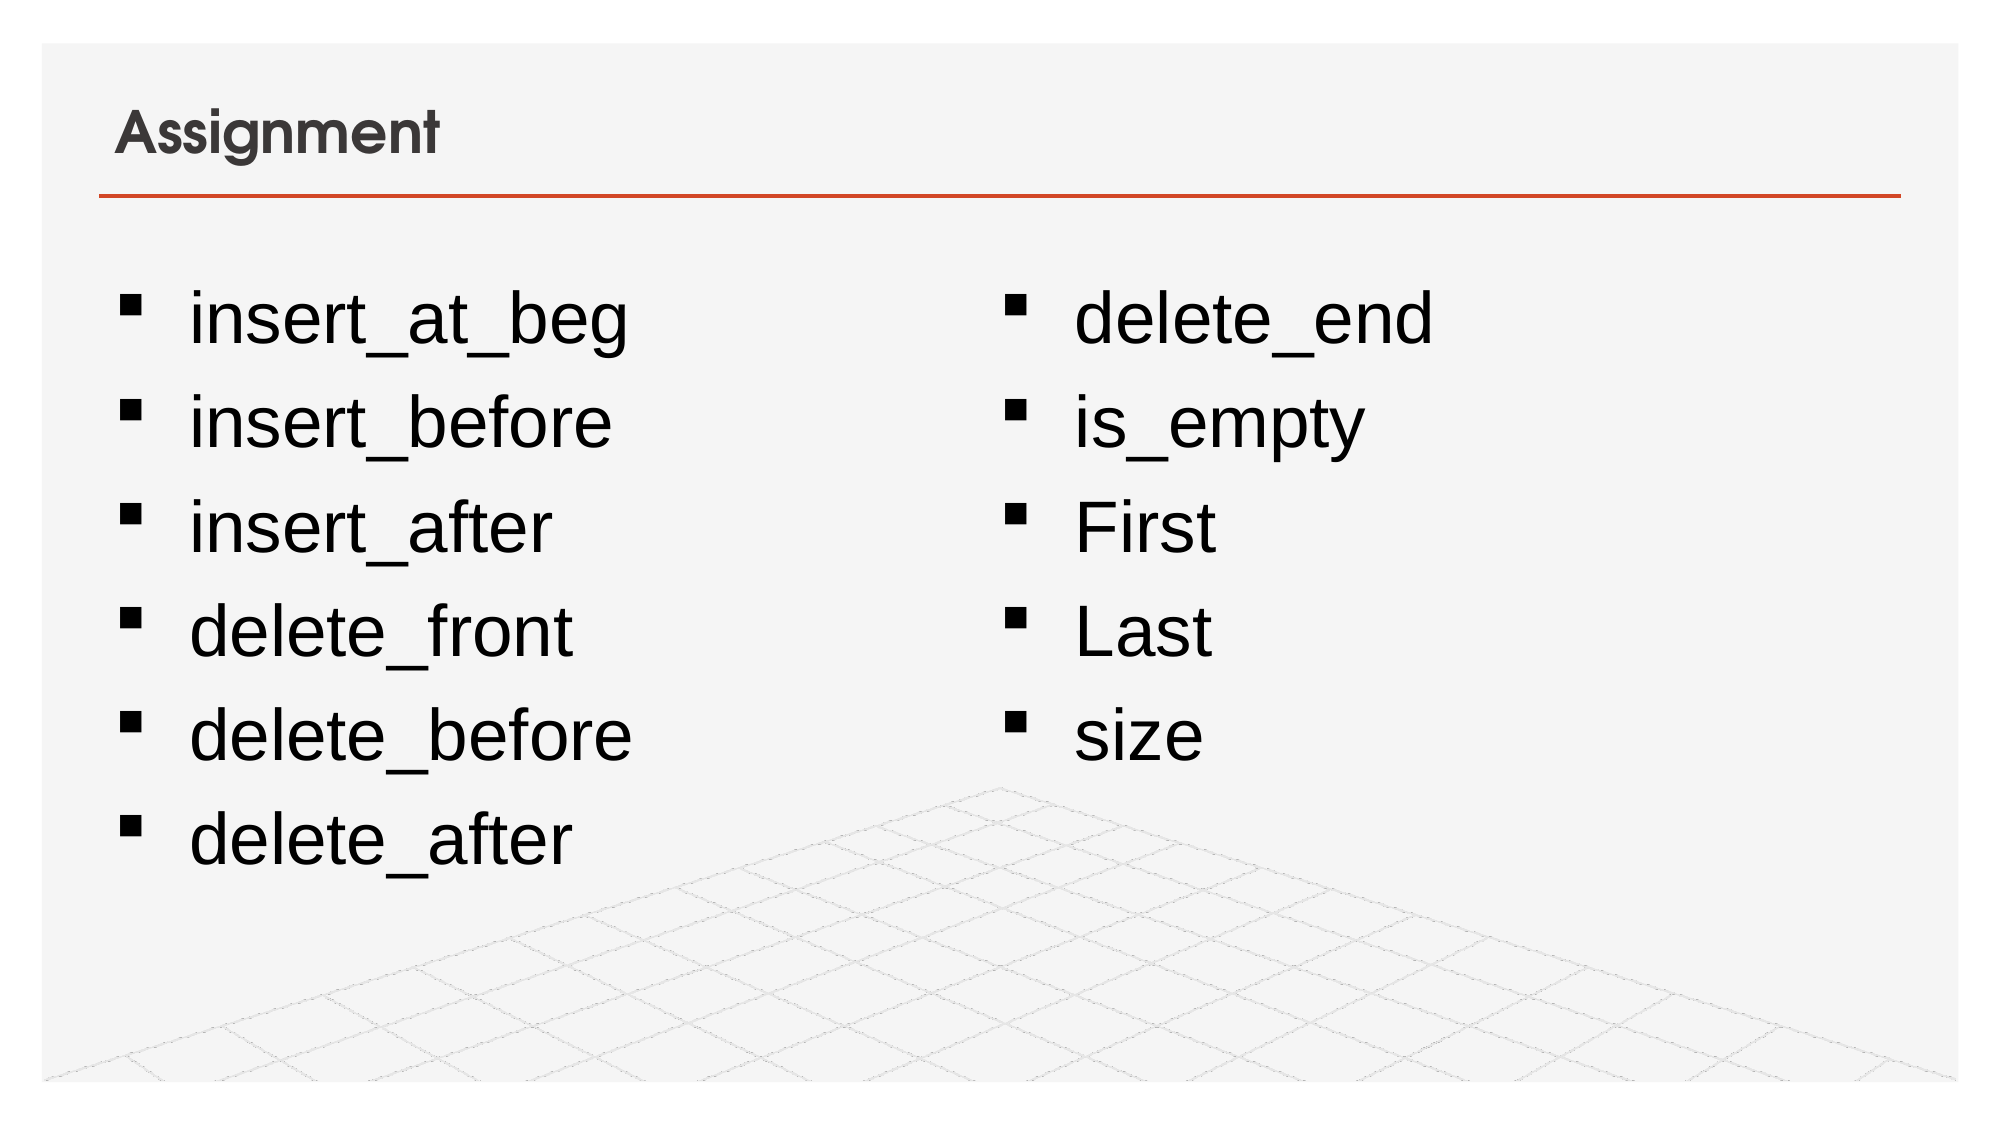

# Assignment
insert_at_beg
insert_before
insert_after
delete_front
delete_before
delete_after
delete_end
is_empty
First
Last
size